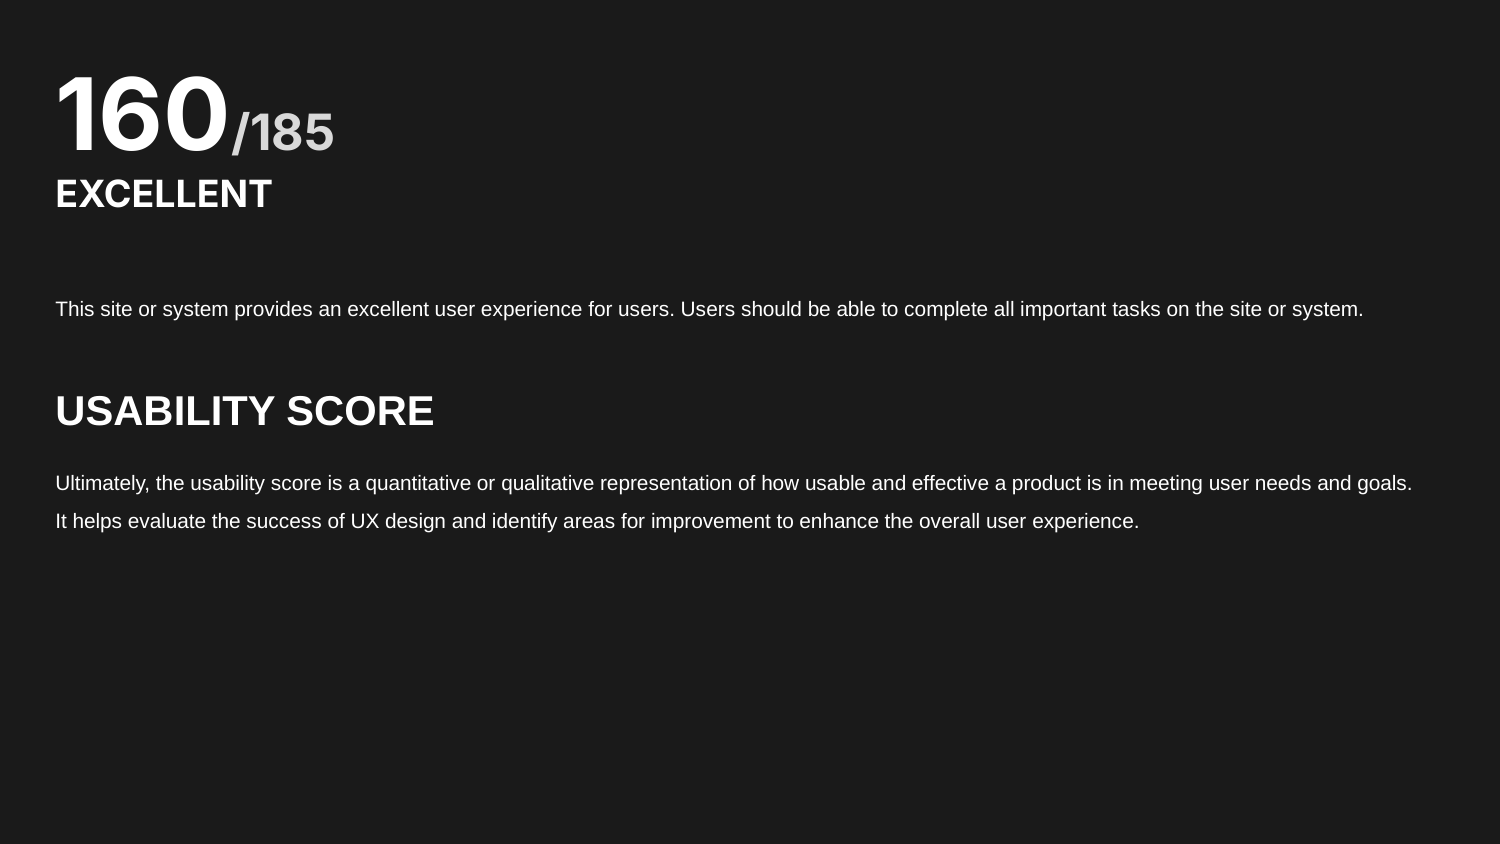

160/185
EXCELLENT

This site or system provides an excellent user experience for users. Users should be able to complete all important tasks on the site or system.
USABILITY SCORE
Ultimately, the usability score is a quantitative or qualitative representation of how usable and effective a product is in meeting user needs and goals. It helps evaluate the success of UX design and identify areas for improvement to enhance the overall user experience.